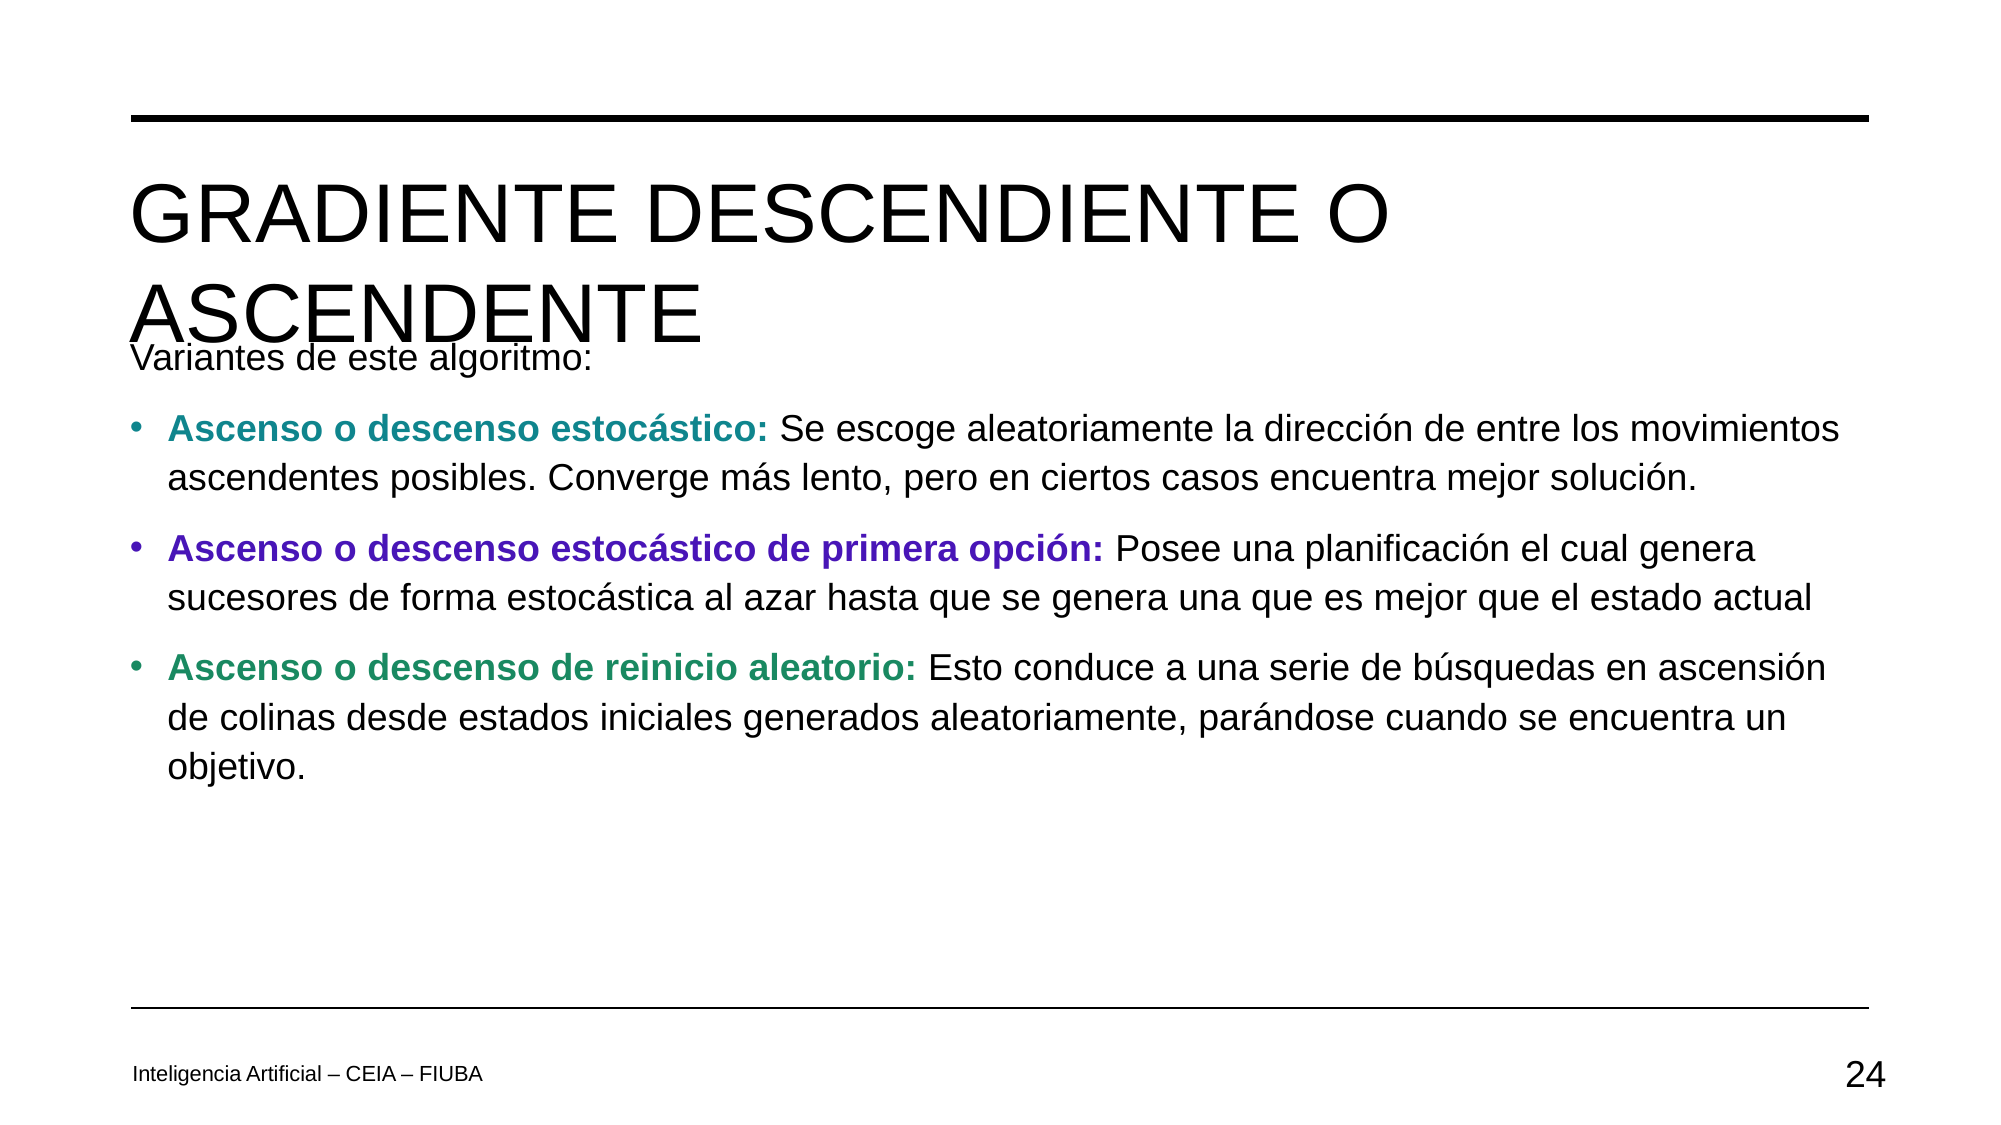

# Gradiente descendiente o Ascendente
Variantes de este algoritmo:
Ascenso o descenso estocástico: Se escoge aleatoriamente la dirección de entre los movimientos ascendentes posibles. Converge más lento, pero en ciertos casos encuentra mejor solución.
Ascenso o descenso estocástico de primera opción: Posee una planificación el cual genera sucesores de forma estocástica al azar hasta que se genera una que es mejor que el estado actual
Ascenso o descenso de reinicio aleatorio: Esto conduce a una serie de búsquedas en ascensión de colinas desde estados iniciales generados aleatoriamente, parándose cuando se encuentra un objetivo.
Inteligencia Artificial – CEIA – FIUBA
24